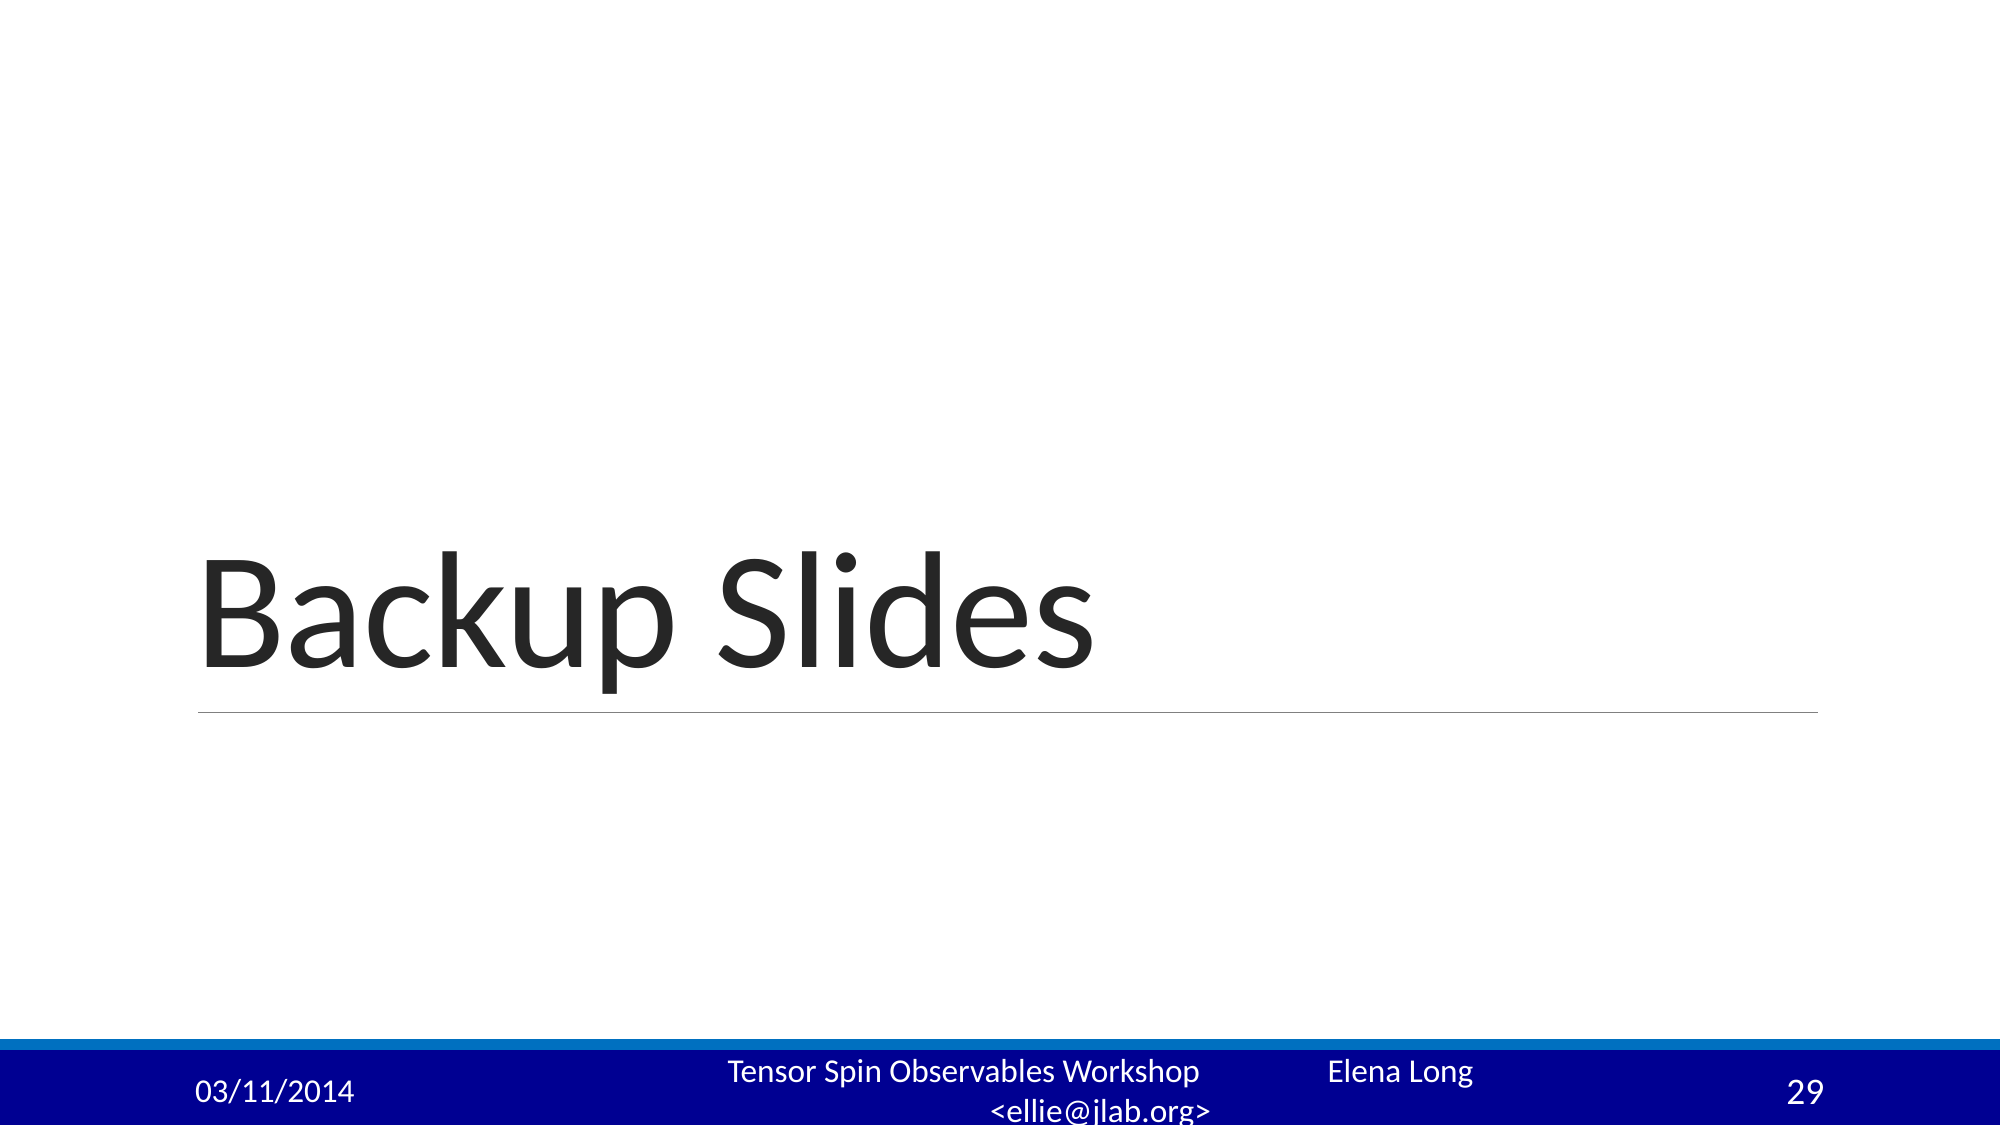

# Backup Slides

03/11/2014
Tensor Spin Observables Workshop 	Elena Long <ellie@jlab.org>
29